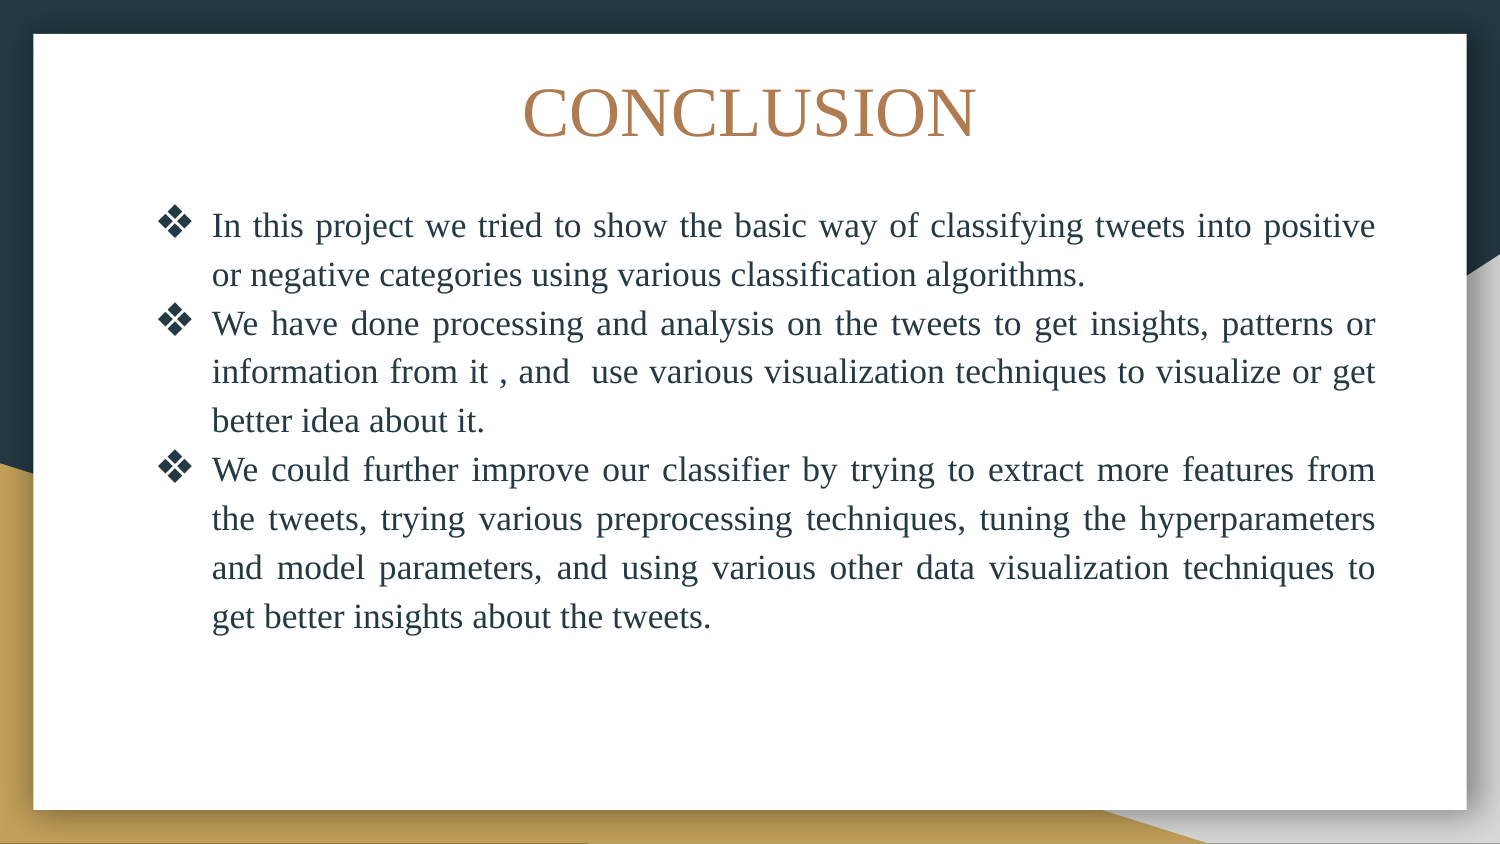

# CONCLUSION
In this project we tried to show the basic way of classifying tweets into positive or negative categories using various classification algorithms.
We have done processing and analysis on the tweets to get insights, patterns or information from it , and  use various visualization techniques to visualize or get better idea about it.
We could further improve our classifier by trying to extract more features from the tweets, trying various preprocessing techniques, tuning the hyperparameters and model parameters, and using various other data visualization techniques to get better insights about the tweets.